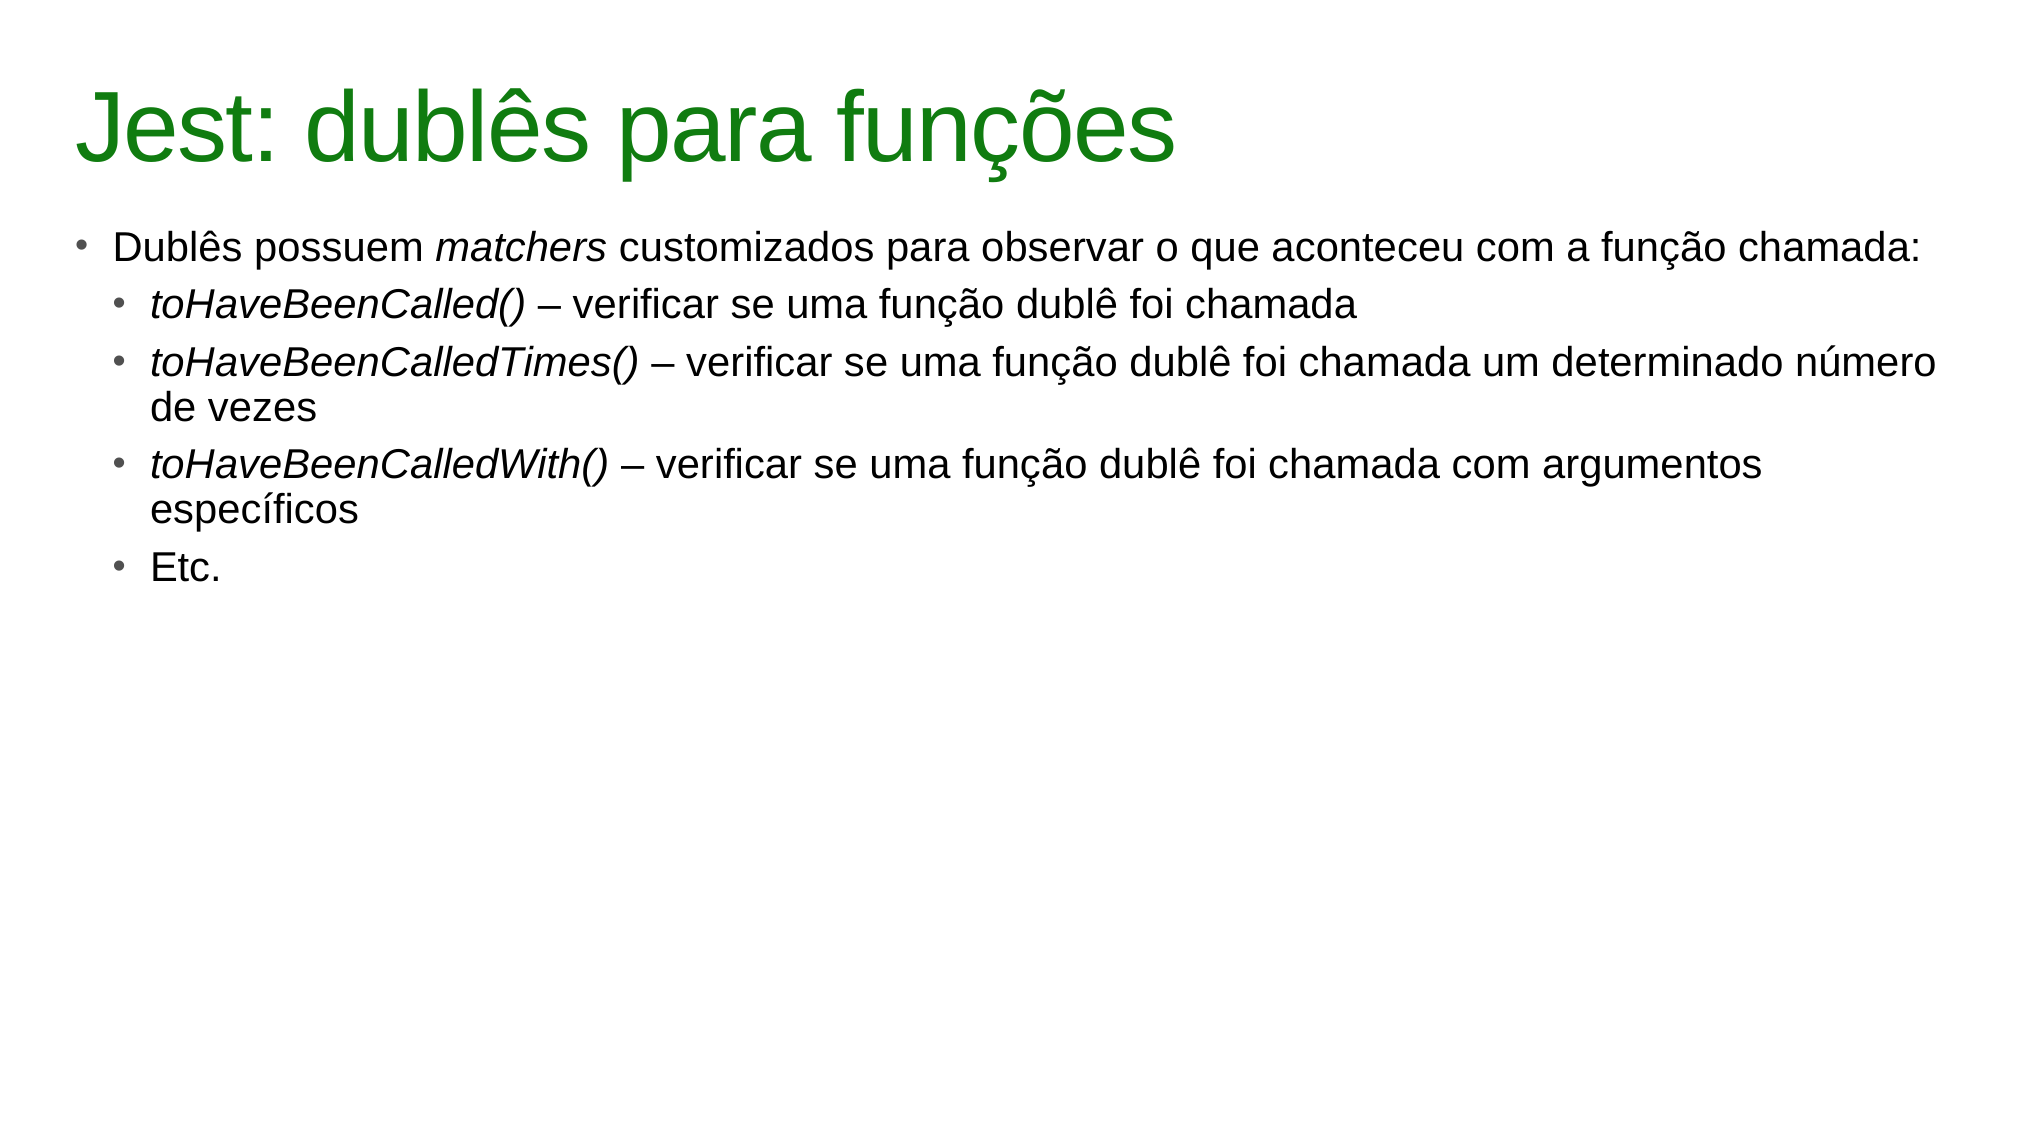

# Jest: dublês para funções
Dublês possuem matchers customizados para observar o que aconteceu com a função chamada:
toHaveBeenCalled() – verificar se uma função dublê foi chamada
toHaveBeenCalledTimes() – verificar se uma função dublê foi chamada um determinado número de vezes
toHaveBeenCalledWith() – verificar se uma função dublê foi chamada com argumentos específicos
Etc.